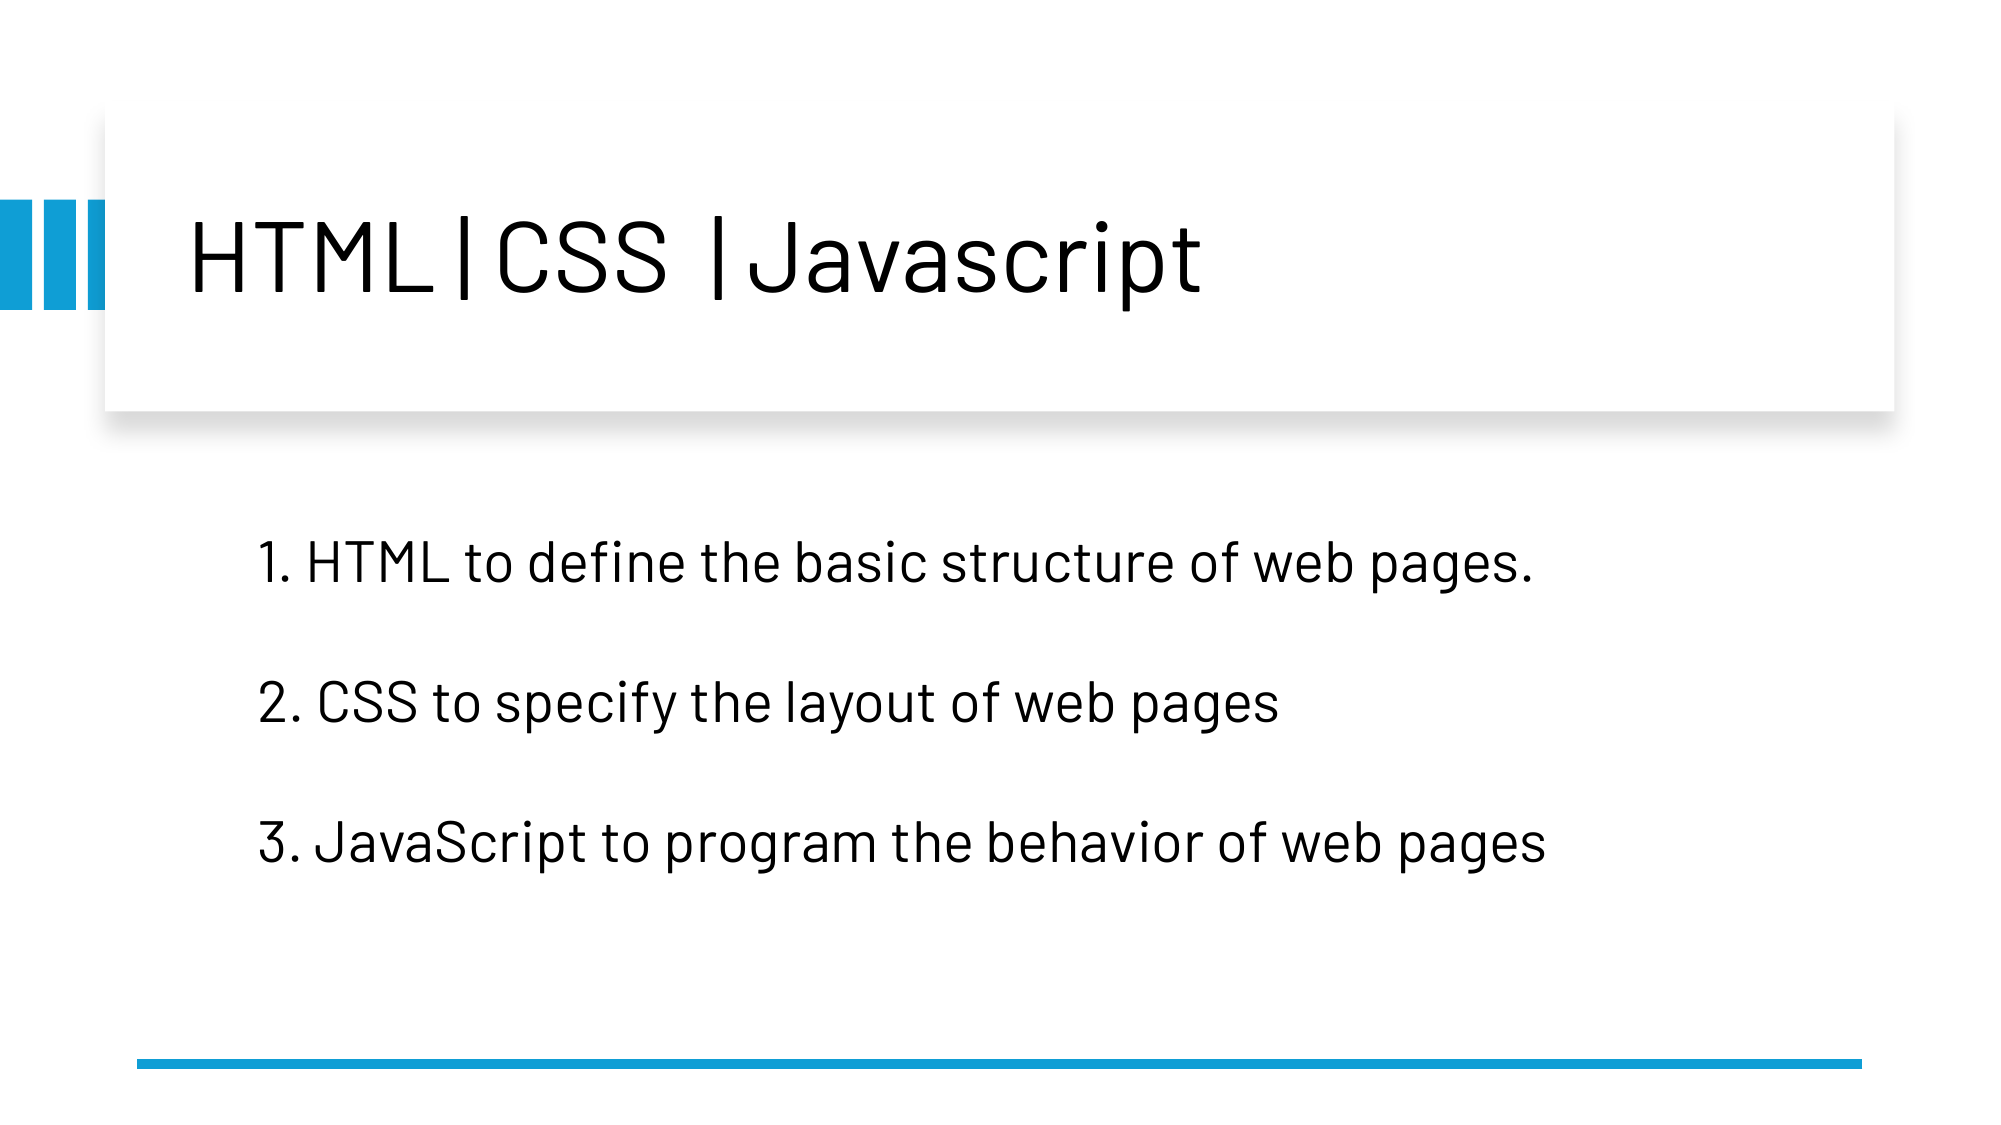

HTML | CSS  | Javascript

   1. HTML to define the basic structure of web pages.

   2. CSS to specify the layout of web pages

   3. JavaScript to program the behavior of web pages